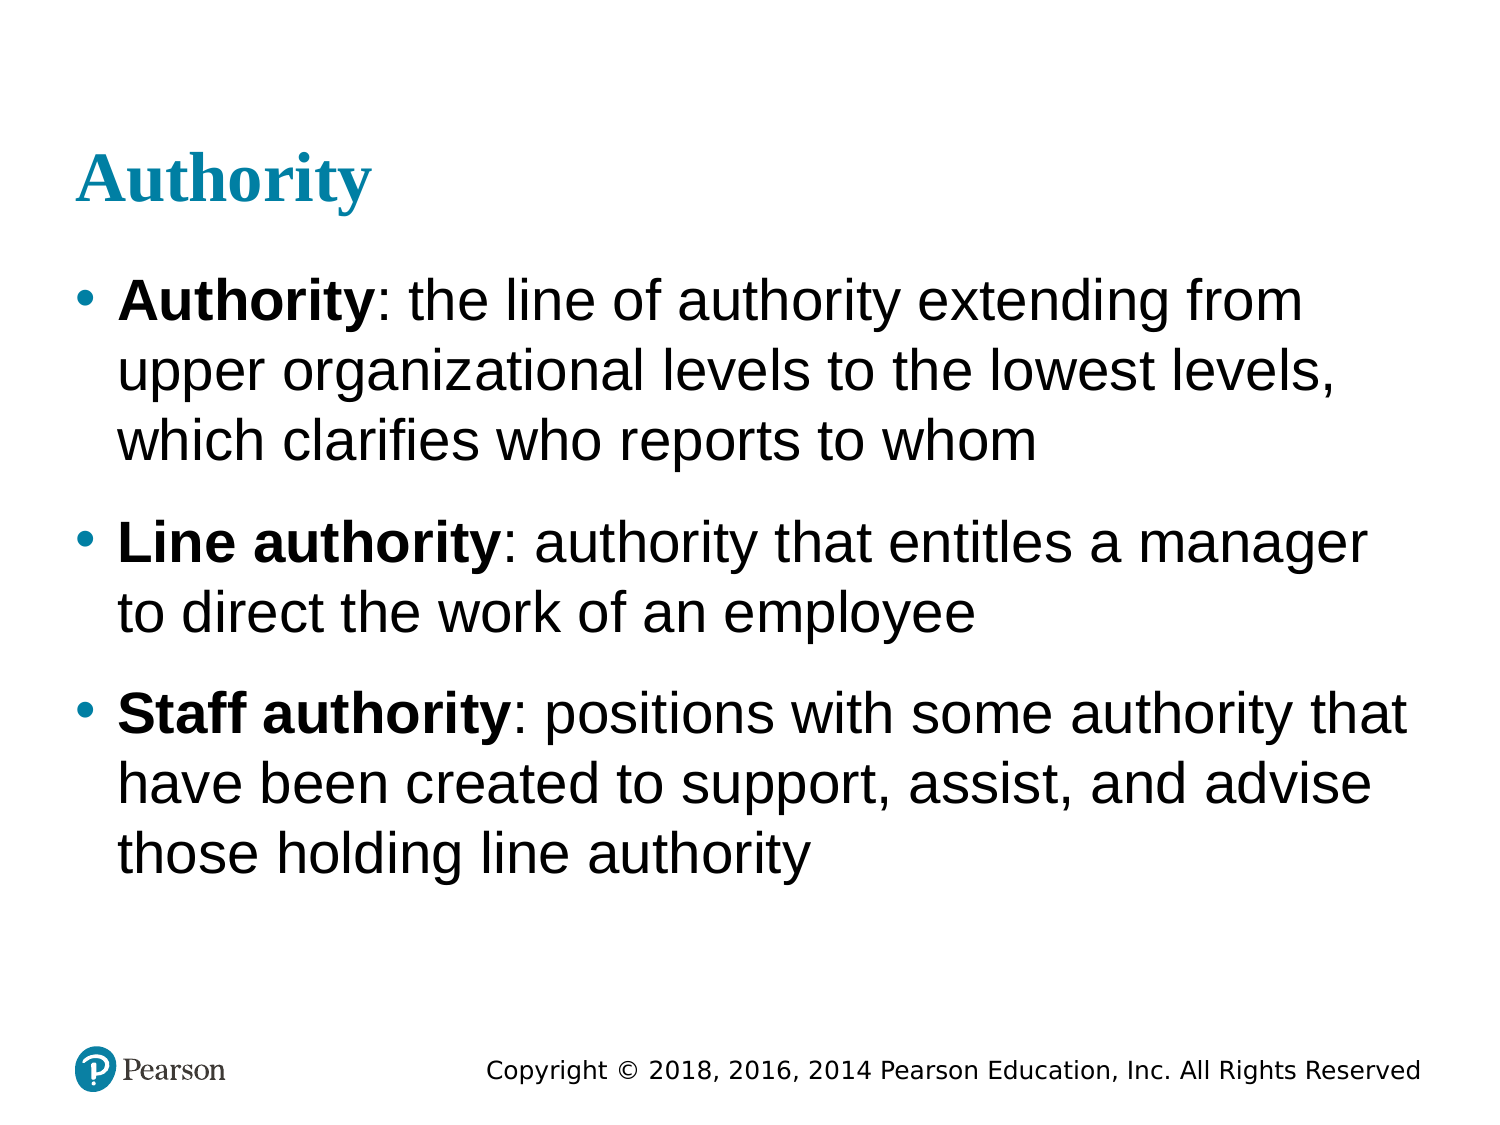

# Authority
Authority: the line of authority extending from upper organizational levels to the lowest levels, which clarifies who reports to whom
Line authority: authority that entitles a manager to direct the work of an employee
Staff authority: positions with some authority that have been created to support, assist, and advise those holding line authority